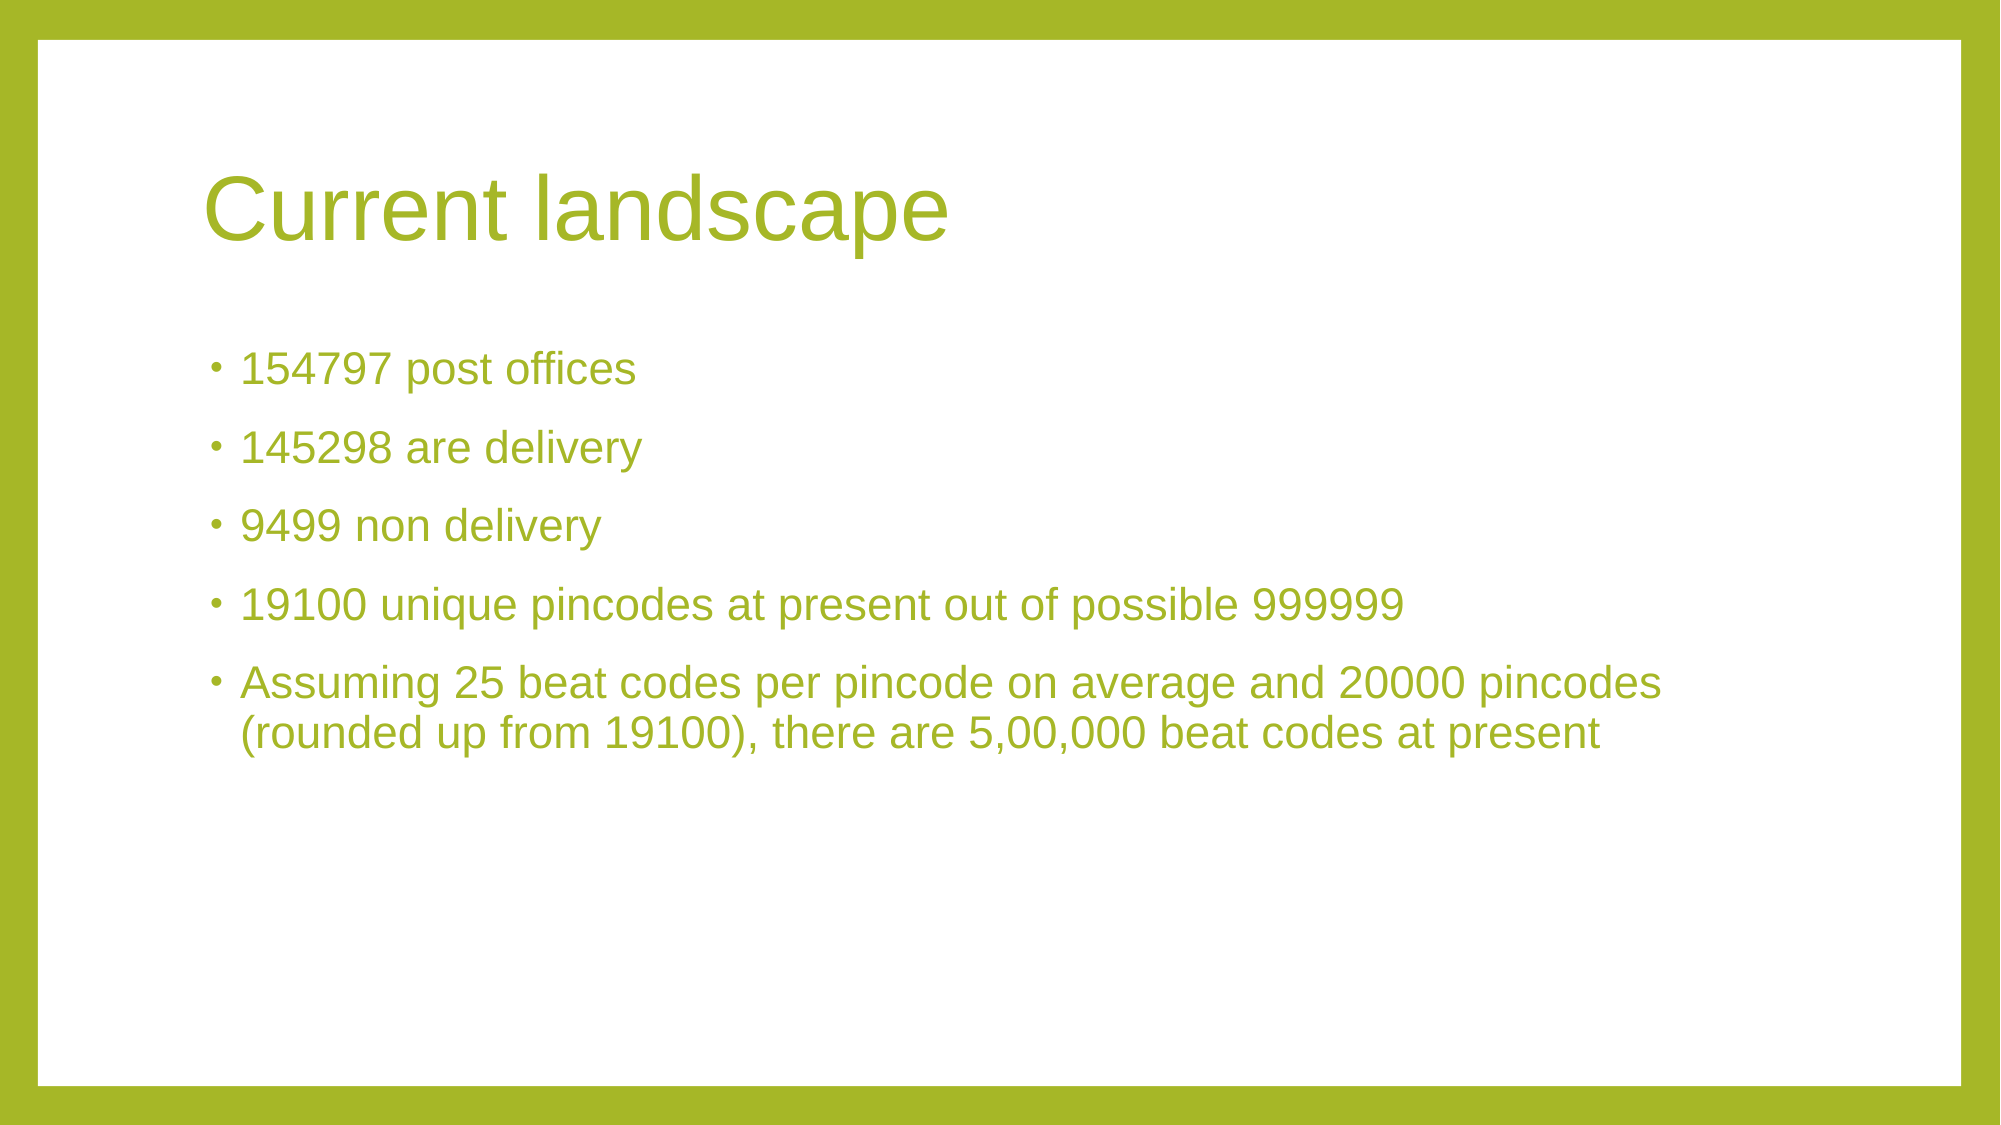

# Current landscape
154797 post offices
145298 are delivery
9499 non delivery
19100 unique pincodes at present out of possible 999999
Assuming 25 beat codes per pincode on average and 20000 pincodes (rounded up from 19100), there are 5,00,000 beat codes at present